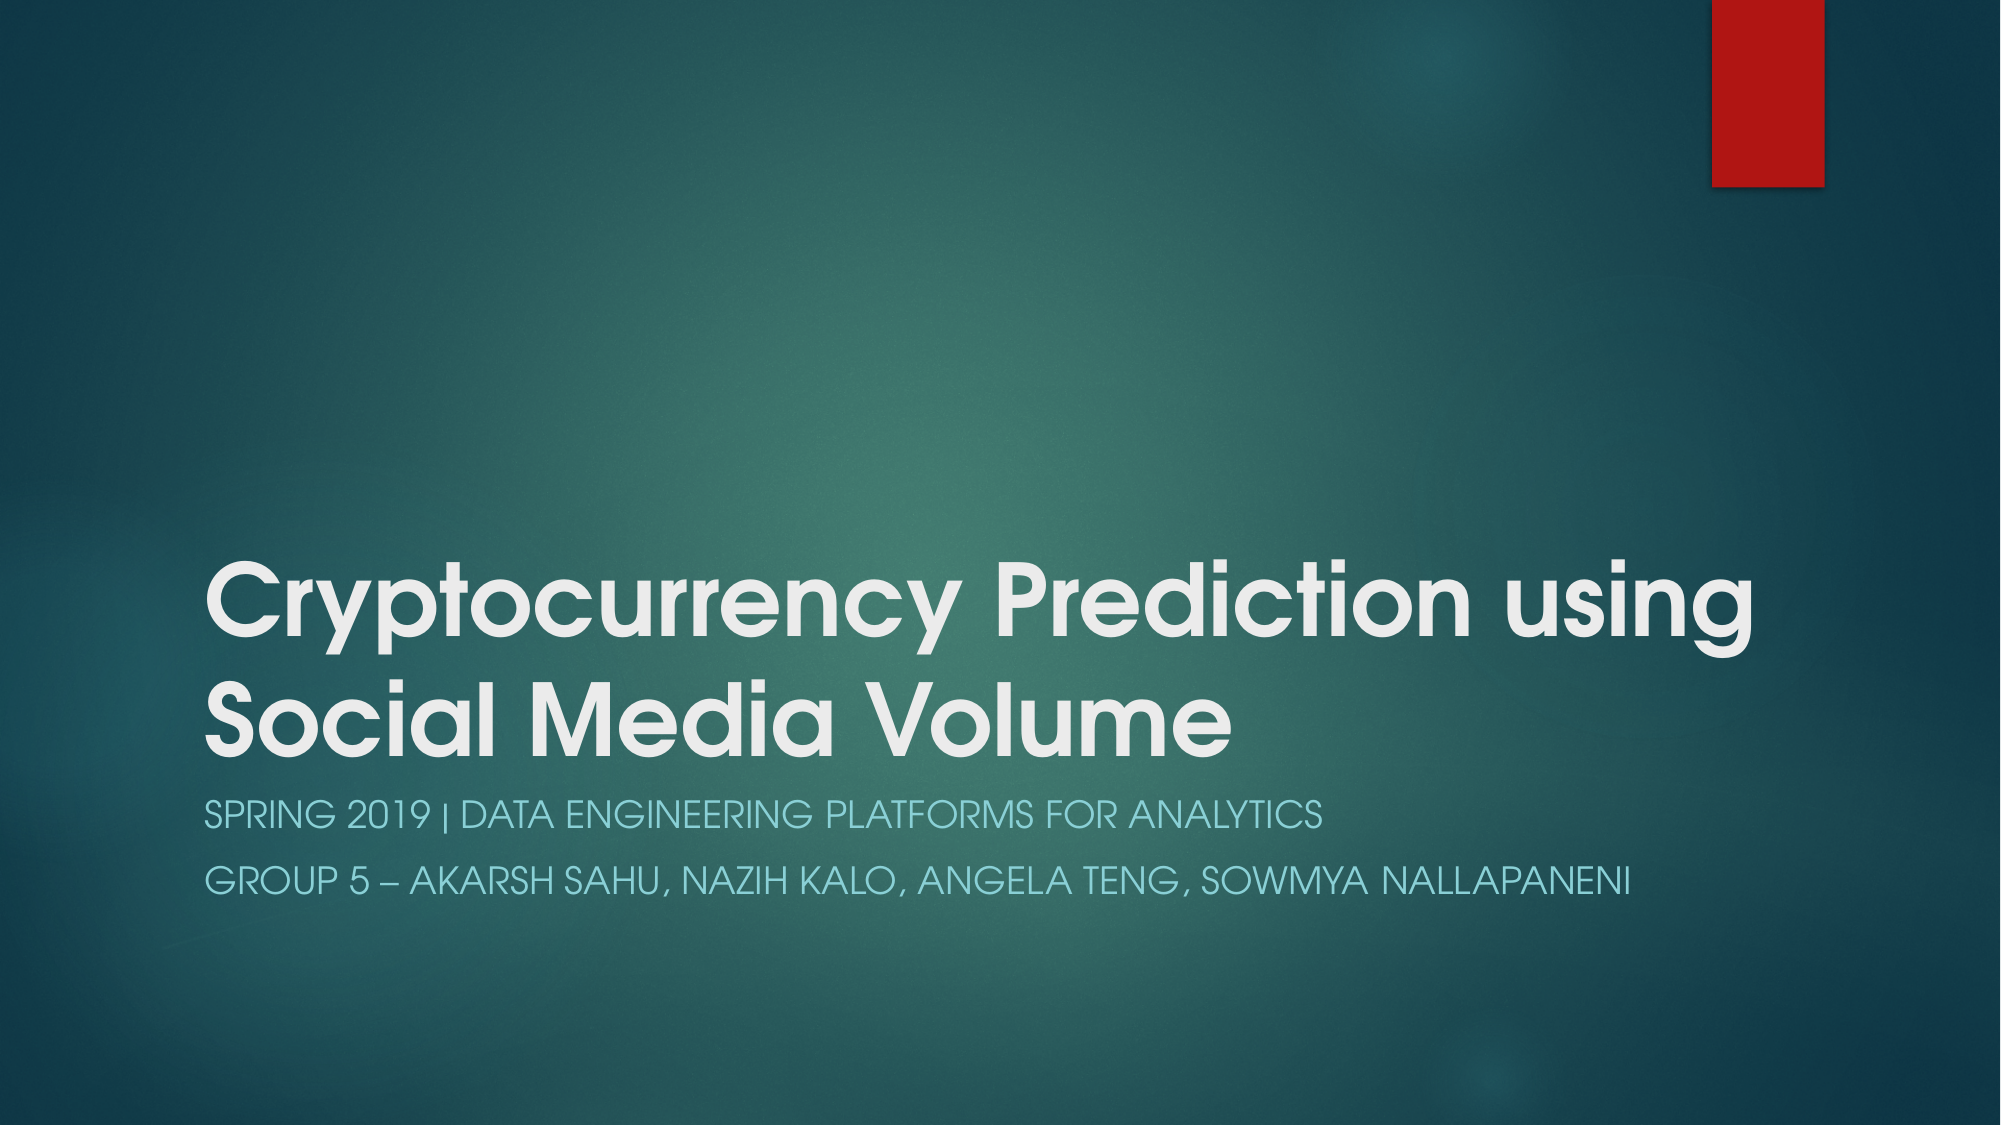

# Cryptocurrency Prediction using Social Media Volume
Spring 2019 | Data engineering platforms for analytics
GROUP 5 – Akarsh sahu, nazih kalo, angela teng, sowmya Nallapaneni